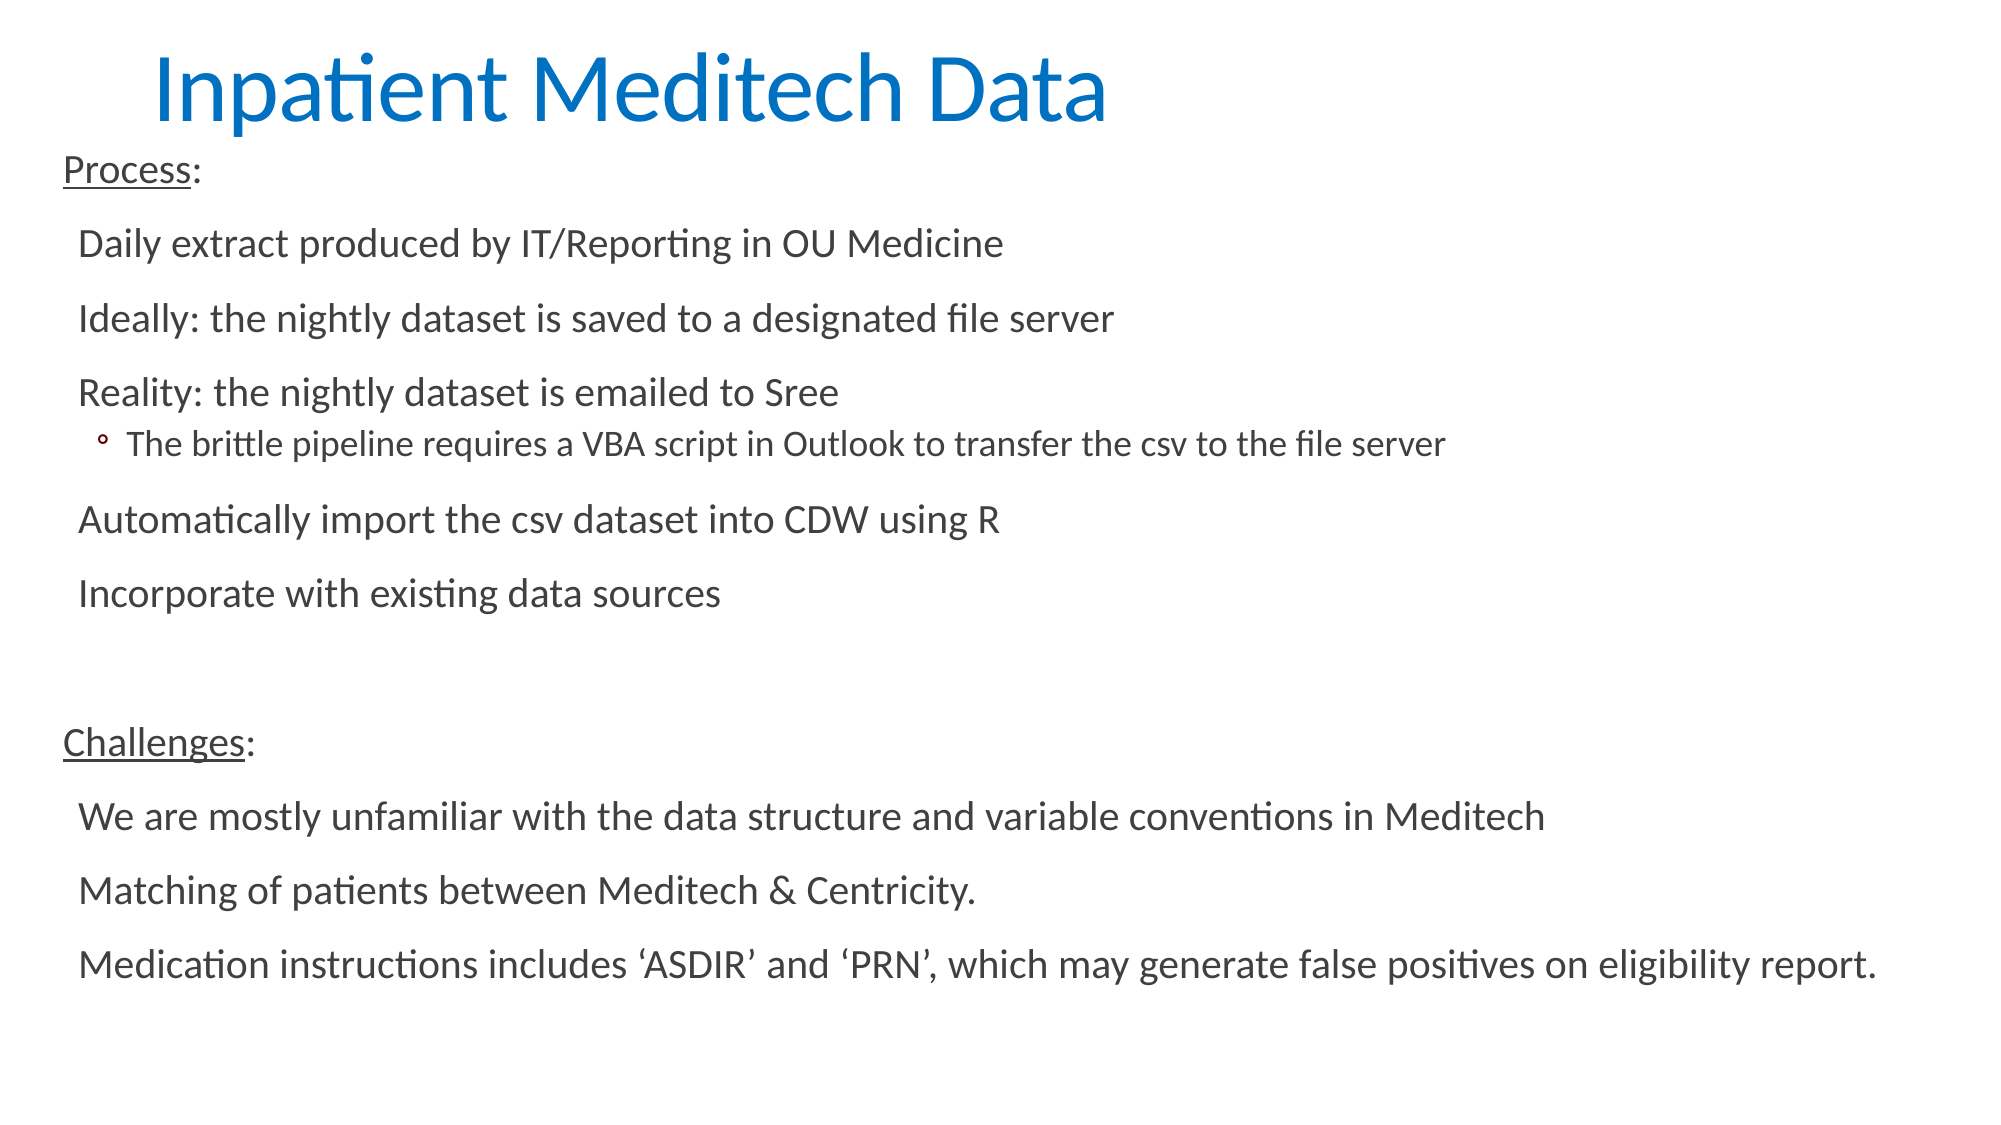

# Inpatient Meditech Data
Process:
Daily extract produced by IT/Reporting in OU Medicine
Ideally: the nightly dataset is saved to a designated file server
Reality: the nightly dataset is emailed to Sree
The brittle pipeline requires a VBA script in Outlook to transfer the csv to the file server
Automatically import the csv dataset into CDW using R
Incorporate with existing data sources

Challenges:
We are mostly unfamiliar with the data structure and variable conventions in Meditech
Matching of patients between Meditech & Centricity.
Medication instructions includes ‘ASDIR’ and ‘PRN’, which may generate false positives on eligibility report.